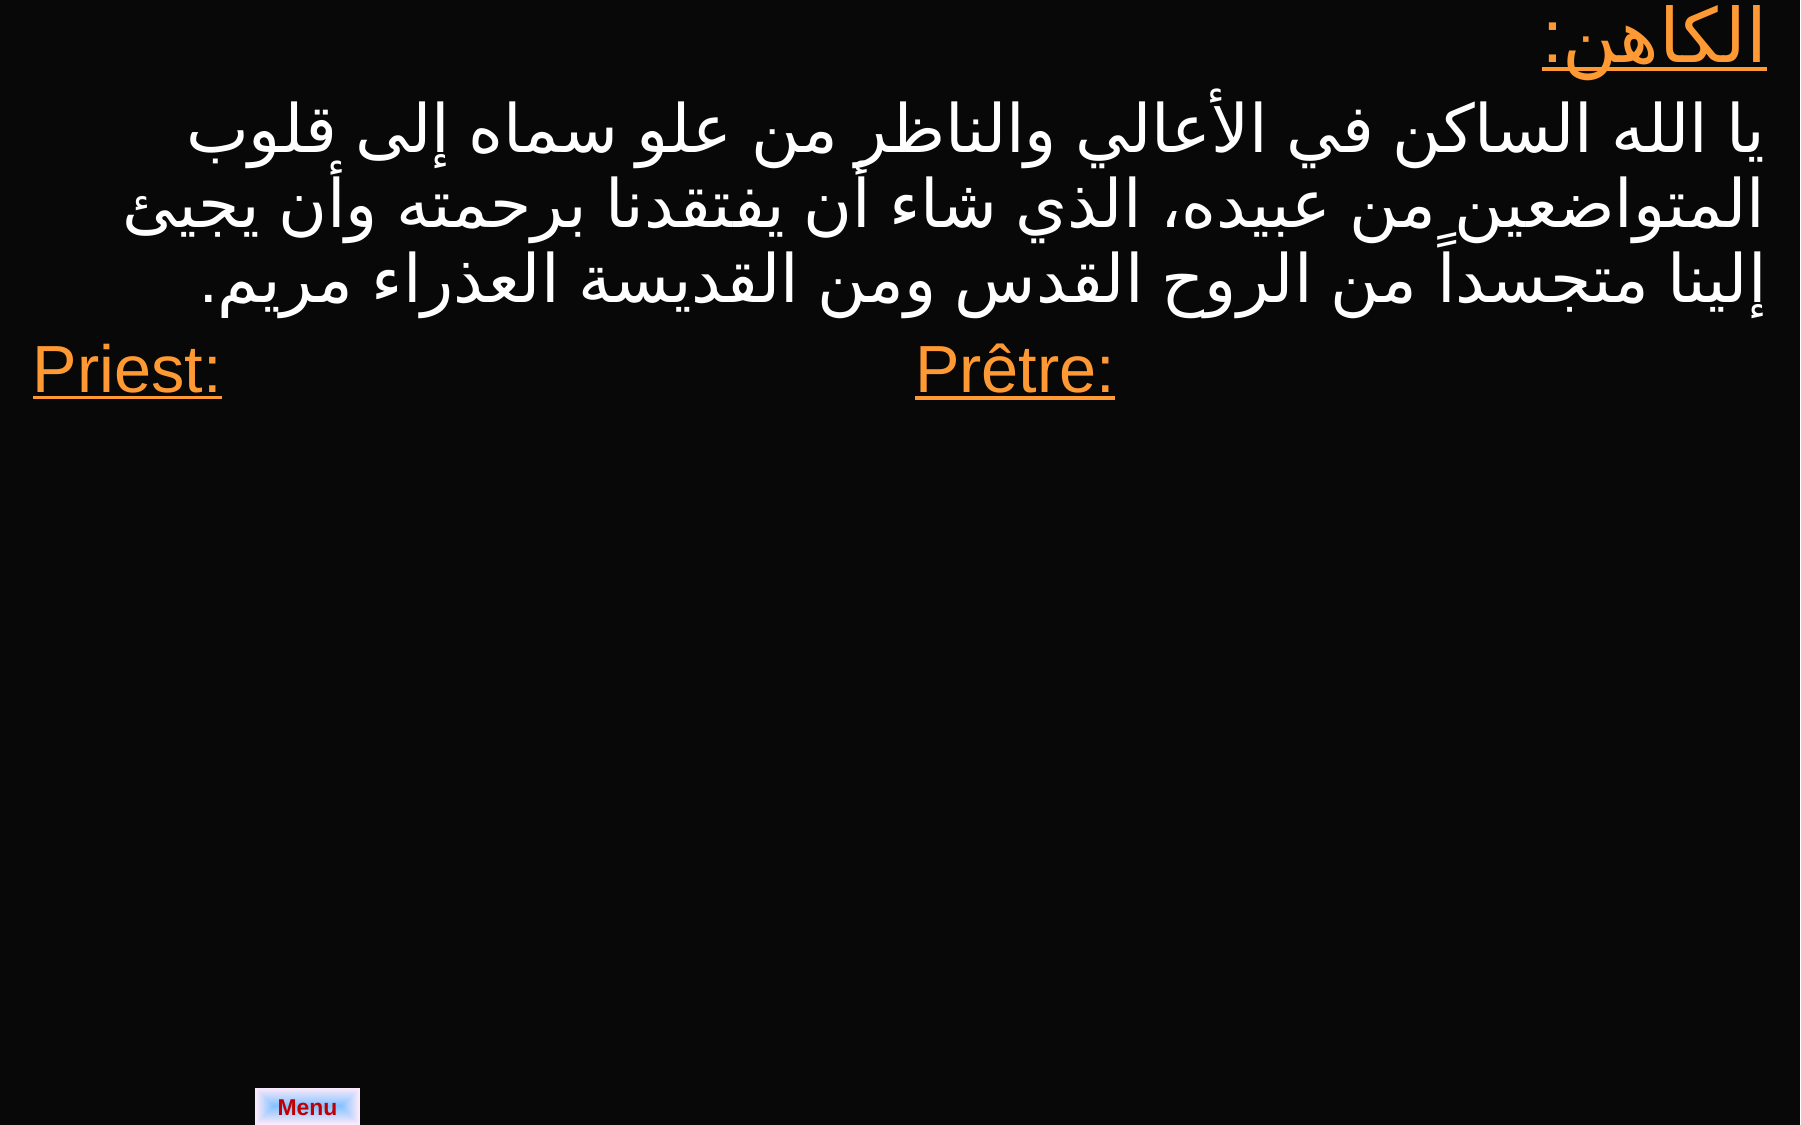

| الكاهن: يا الله الساكن في الأعالي والناظر من علو سماه إلى قلوب المتواضعين من عبيده، الذي شاء أن يفتقدنا برحمته وأن يجيئ إلينا متجسداً من الروح القدس ومن القديسة العذراء مريم. |  |
| --- | --- |
| Priest: | Prêtre: |

Menu